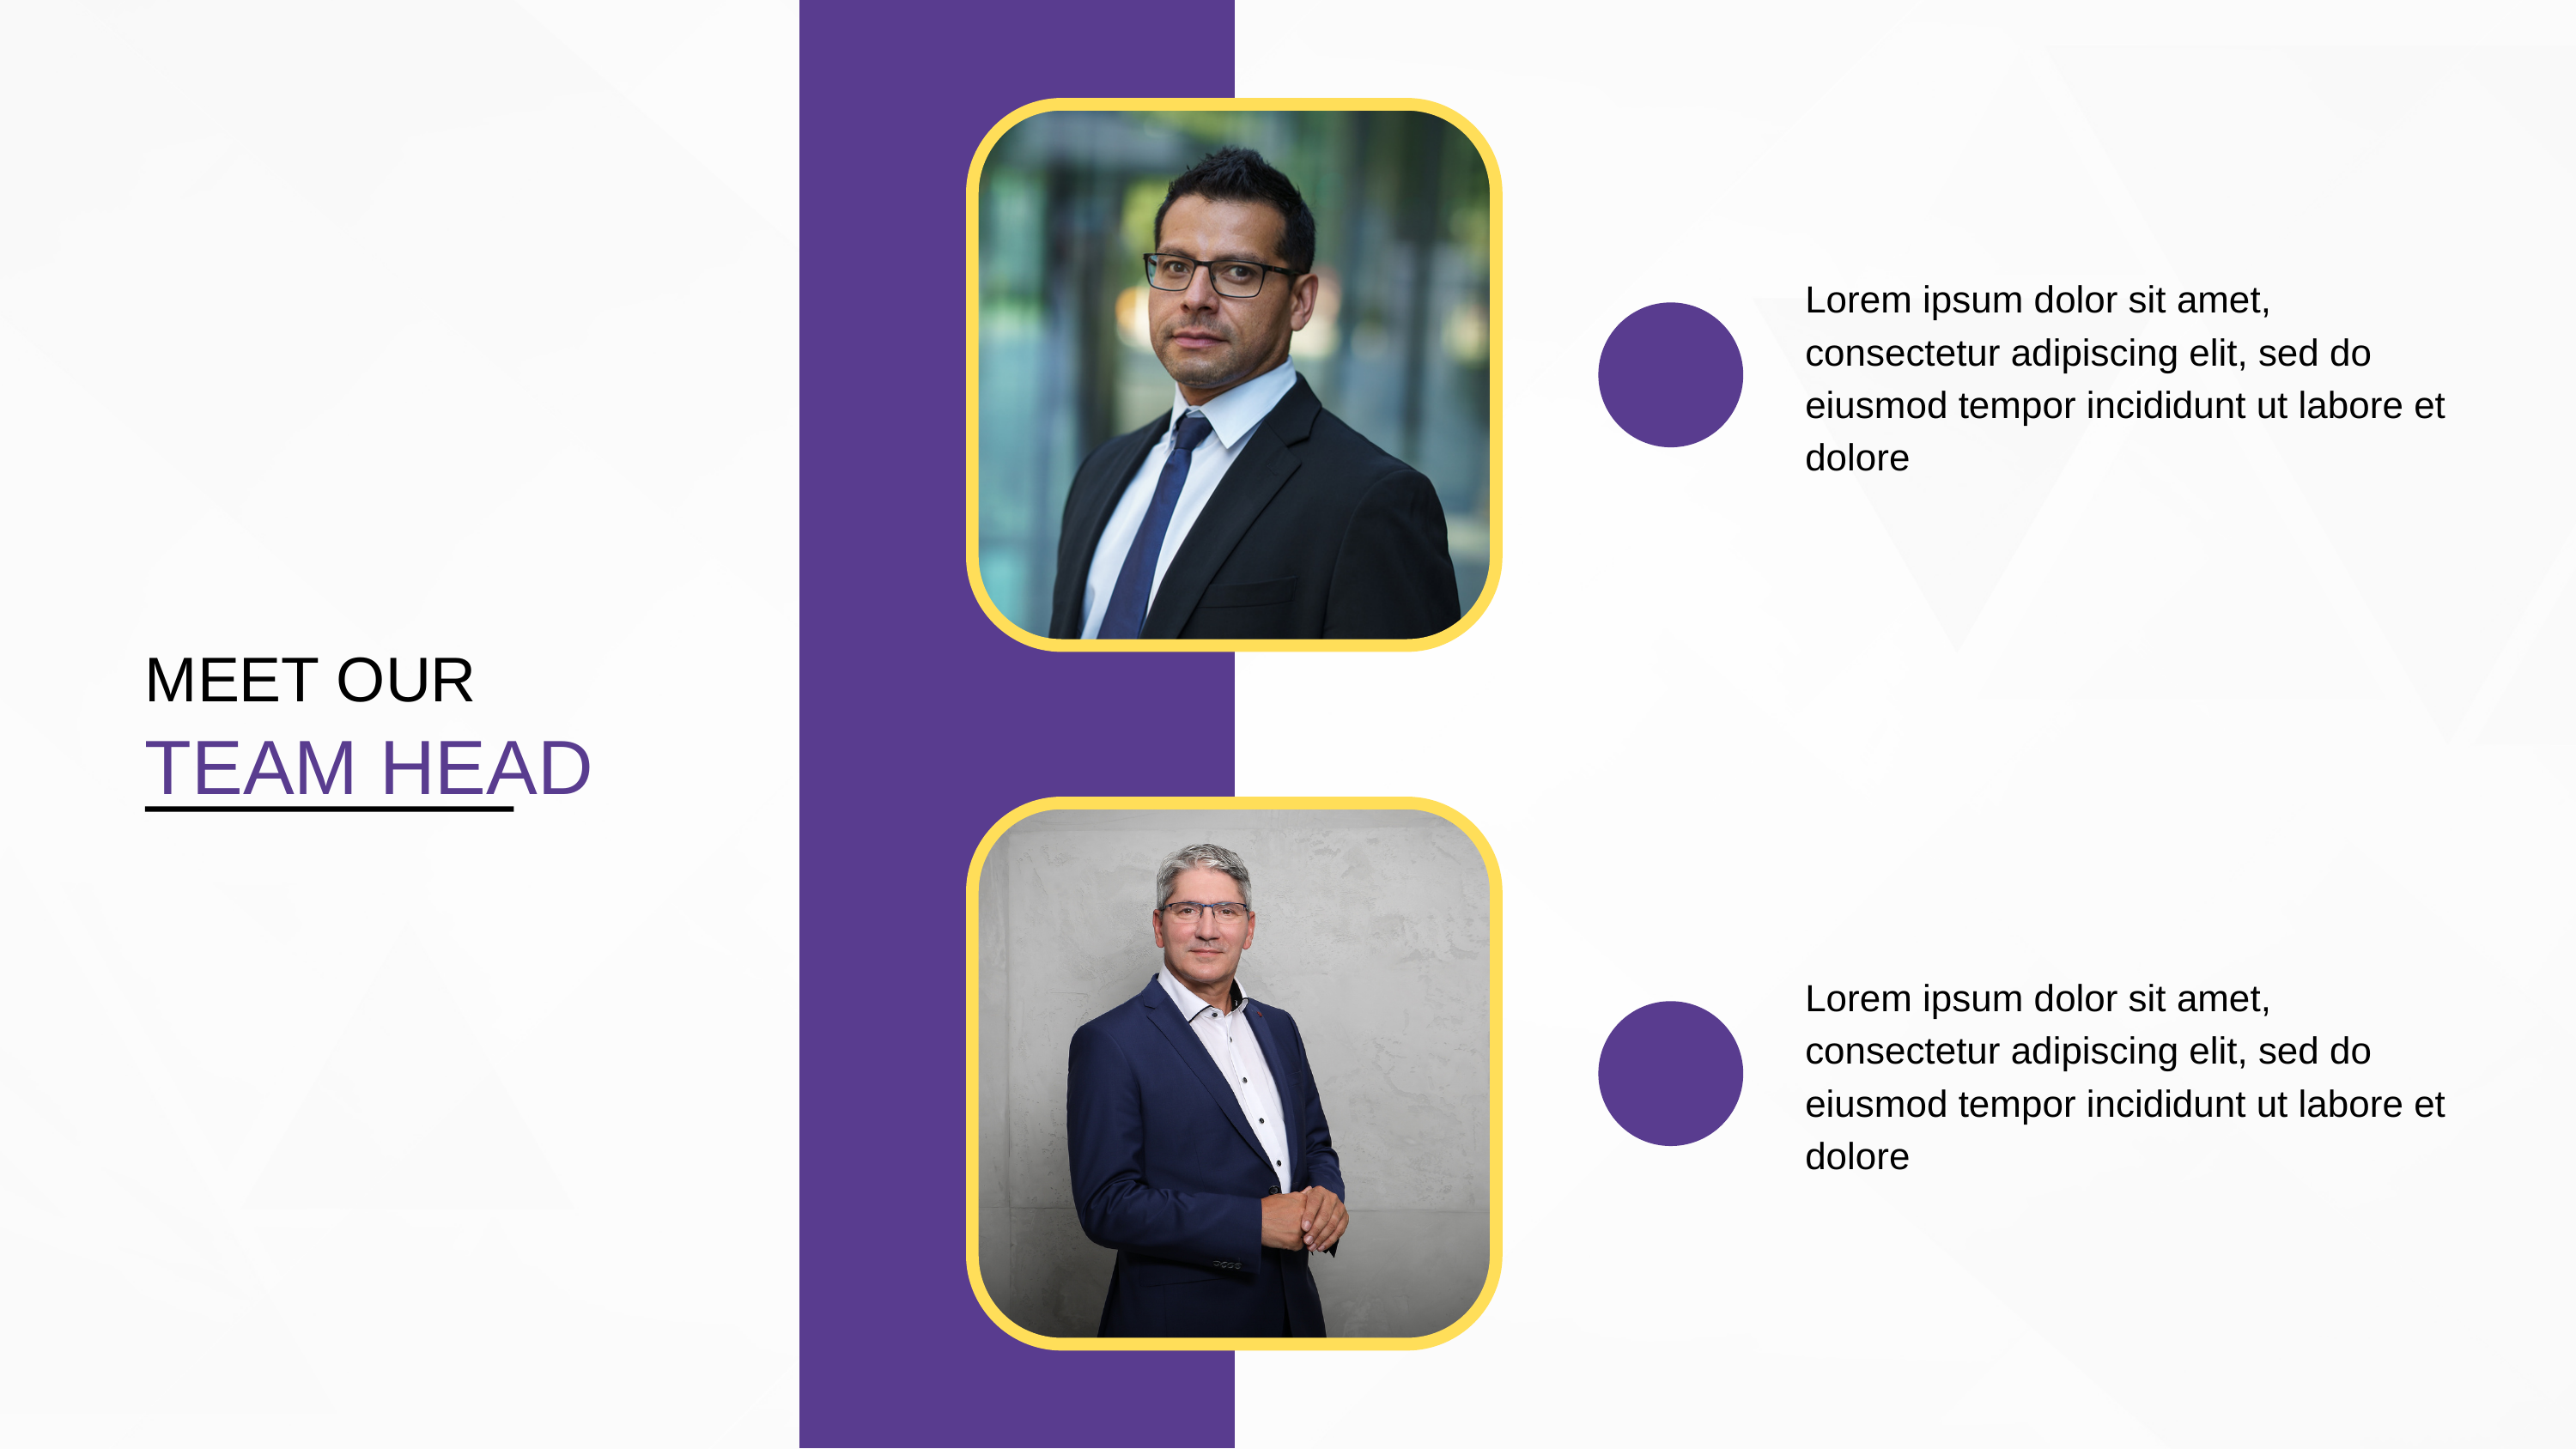

Lorem ipsum dolor sit amet, consectetur adipiscing elit, sed do eiusmod tempor incididunt ut labore et dolore

MEET OUR
TEAM HEAD

Lorem ipsum dolor sit amet, consectetur adipiscing elit, sed do eiusmod tempor incididunt ut labore et dolore